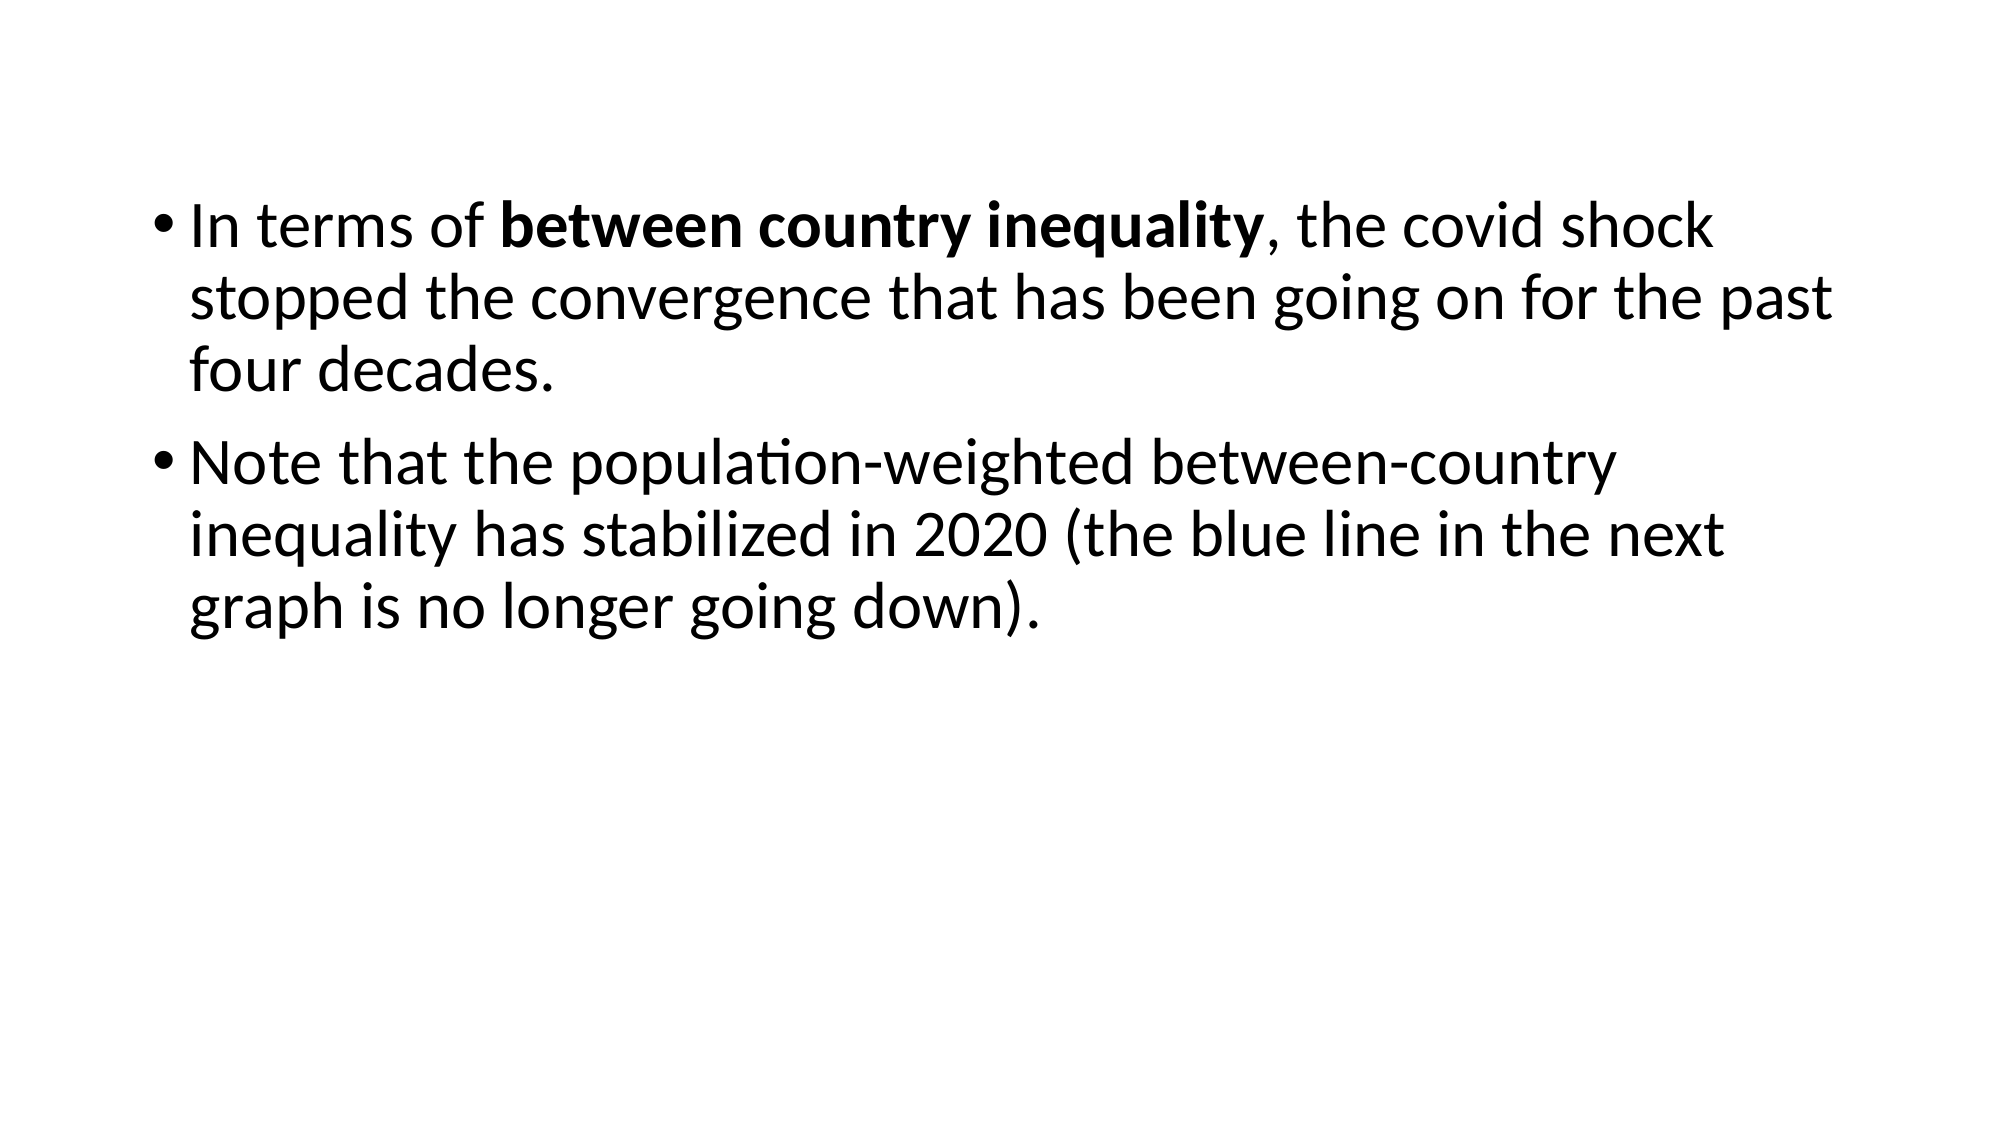

In terms of between country inequality, the covid shock stopped the convergence that has been going on for the past four decades.
Note that the population-weighted between-country inequality has stabilized in 2020 (the blue line in the next graph is no longer going down).